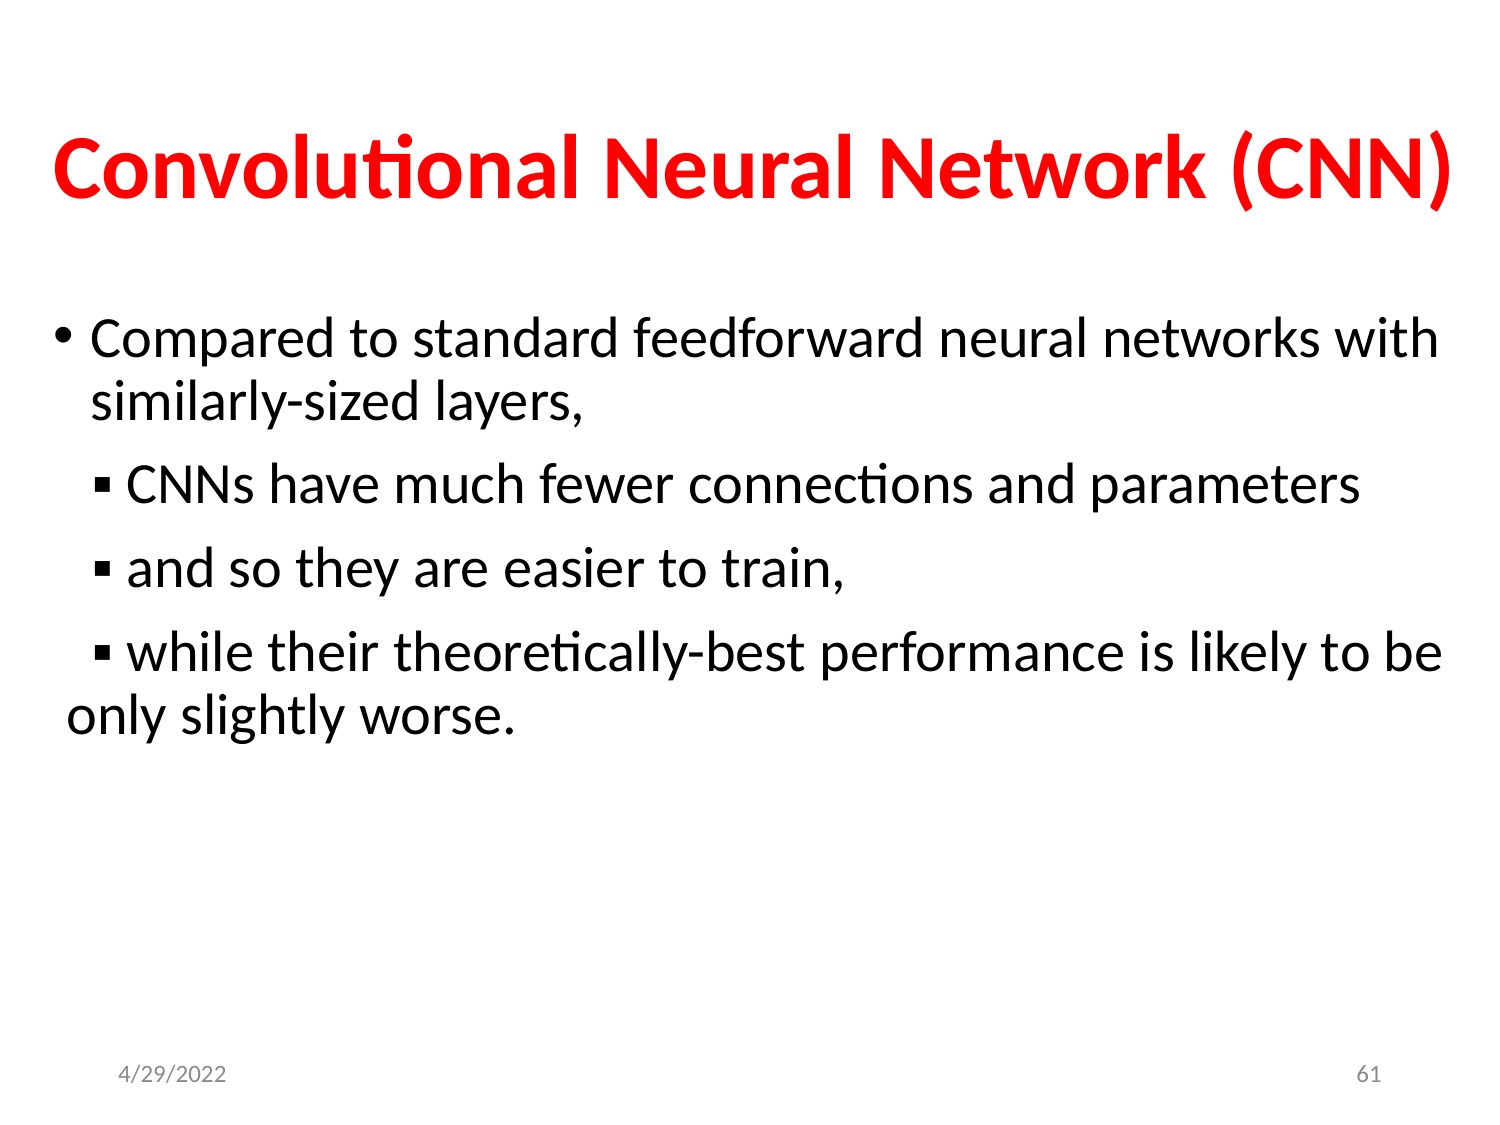

# Convolutional Neural Network (CNN)
Compared to standard feedforward neural networks with similarly-sized layers,
   ▪ CNNs have much fewer connections and parameters
   ▪ and so they are easier to train,
   ▪ while their theoretically-best performance is likely to be   only slightly worse.
4/29/2022
61